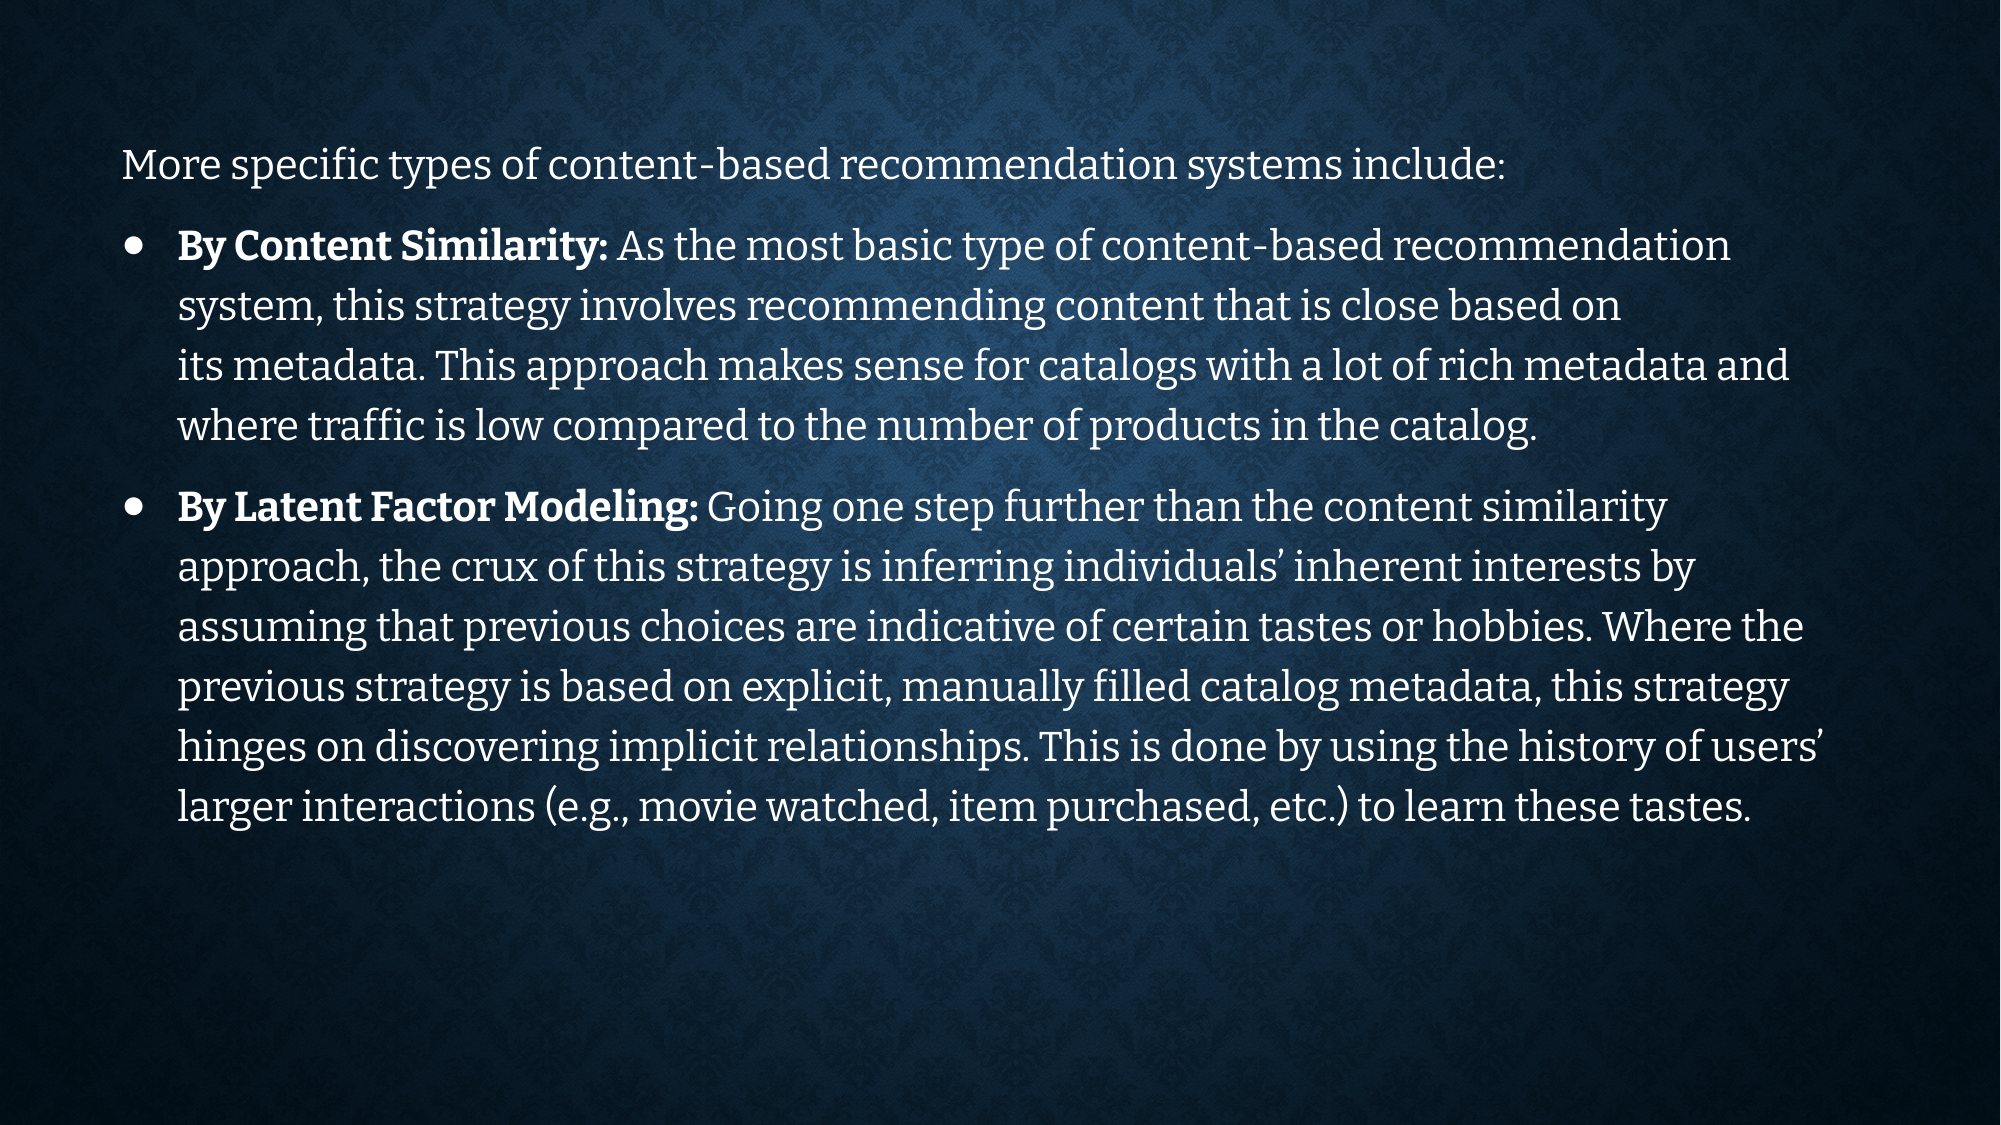

More specific types of content-based recommendation systems include:
By Content Similarity: As the most basic type of content-based recommendation system, this strategy involves recommending content that is close based on its metadata. This approach makes sense for catalogs with a lot of rich metadata and where traffic is low compared to the number of products in the catalog.
By Latent Factor Modeling: Going one step further than the content similarity approach, the crux of this strategy is inferring individuals’ inherent interests by assuming that previous choices are indicative of certain tastes or hobbies. Where the previous strategy is based on explicit, manually filled catalog metadata, this strategy hinges on discovering implicit relationships. This is done by using the history of users’ larger interactions (e.g., movie watched, item purchased, etc.) to learn these tastes.